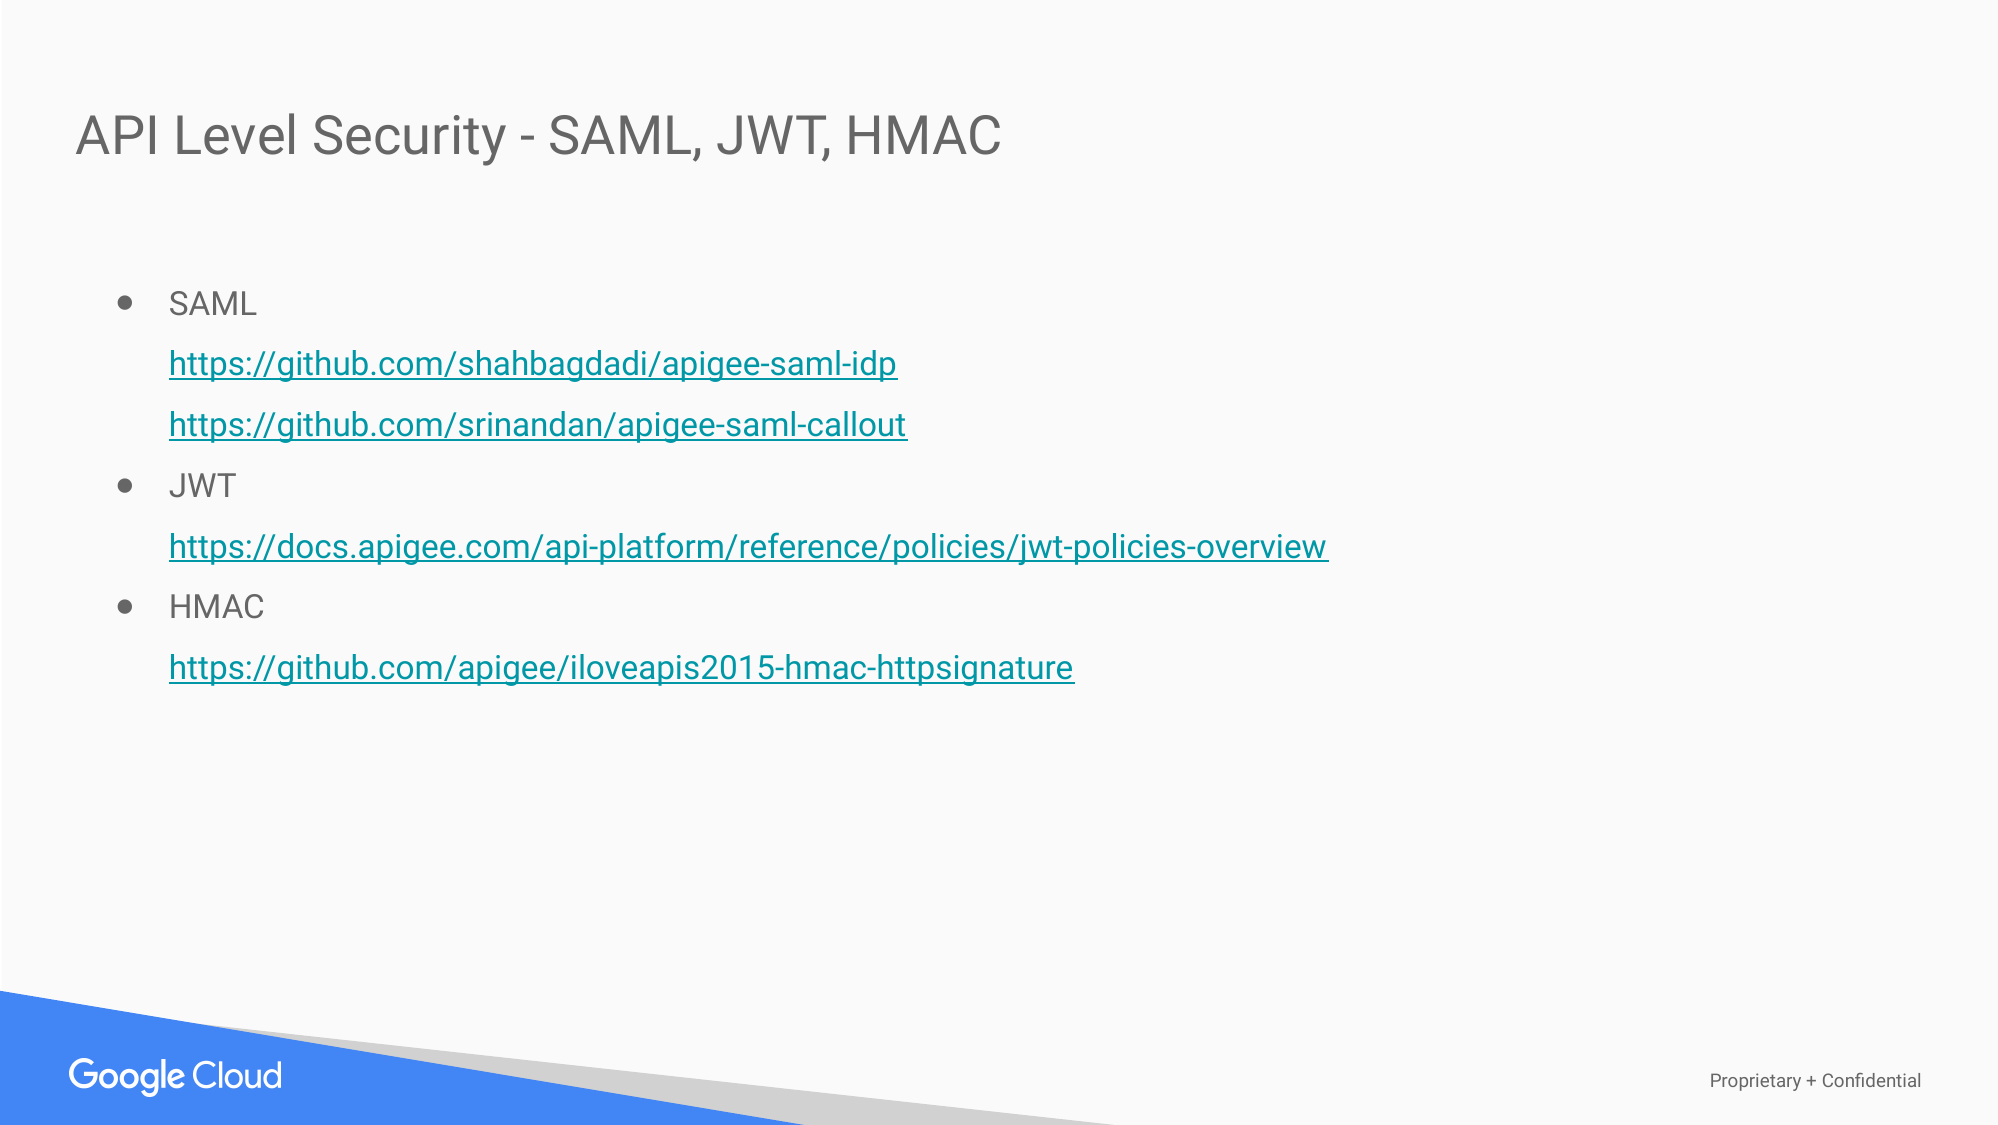

API Level Security - SAML, JWT, HMAC
SAML
https://github.com/shahbagdadi/apigee-saml-idp
https://github.com/srinandan/apigee-saml-callout
JWT
https://docs.apigee.com/api-platform/reference/policies/jwt-policies-overview
HMAC
https://github.com/apigee/iloveapis2015-hmac-httpsignature